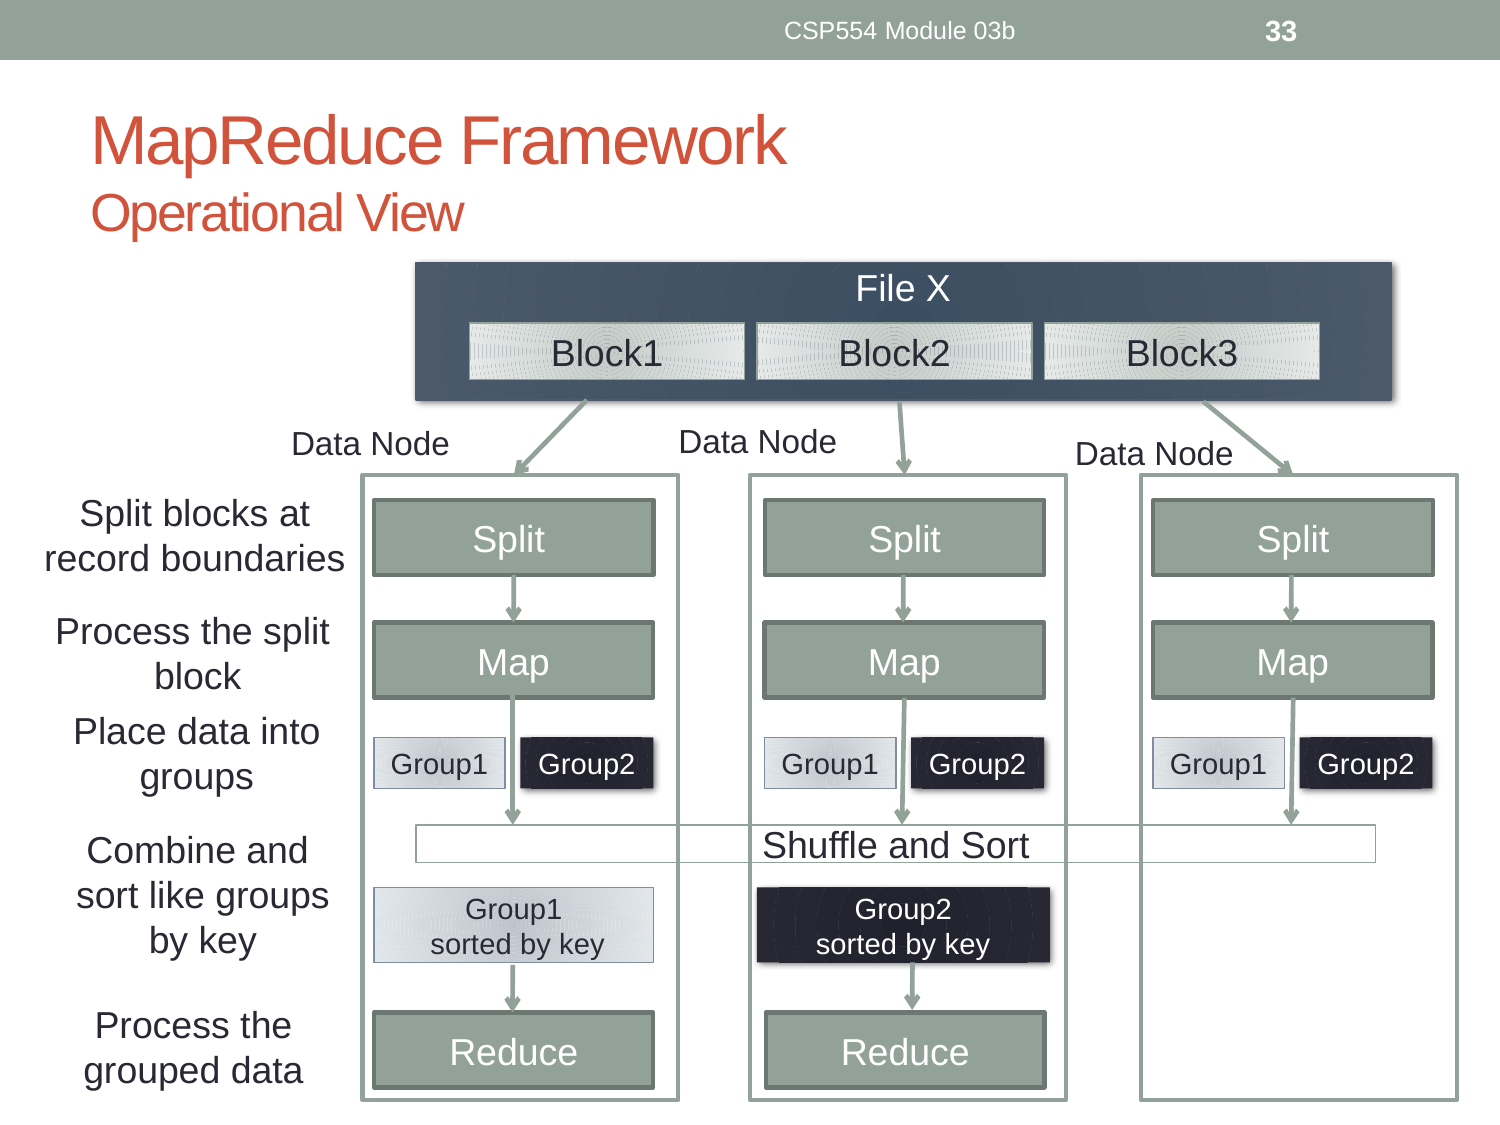

CSP554 Module 03b
33
# MapReduce Framework Operational View
File X

Block1
Block2
Block3
Data Node
Data Node
Data Node

Split blocks at
record boundaries
Split
Split
Split
Process the split
 block
Map
Map
Map
Place data into
groups
Group1
Group2
Group1
Group2
Group1
Group2
Combine and
sort like groups
by key
Shuffle and Sort
Group1
 sorted by key
Group2
sorted by key
Process the
grouped data
Reduce
Reduce